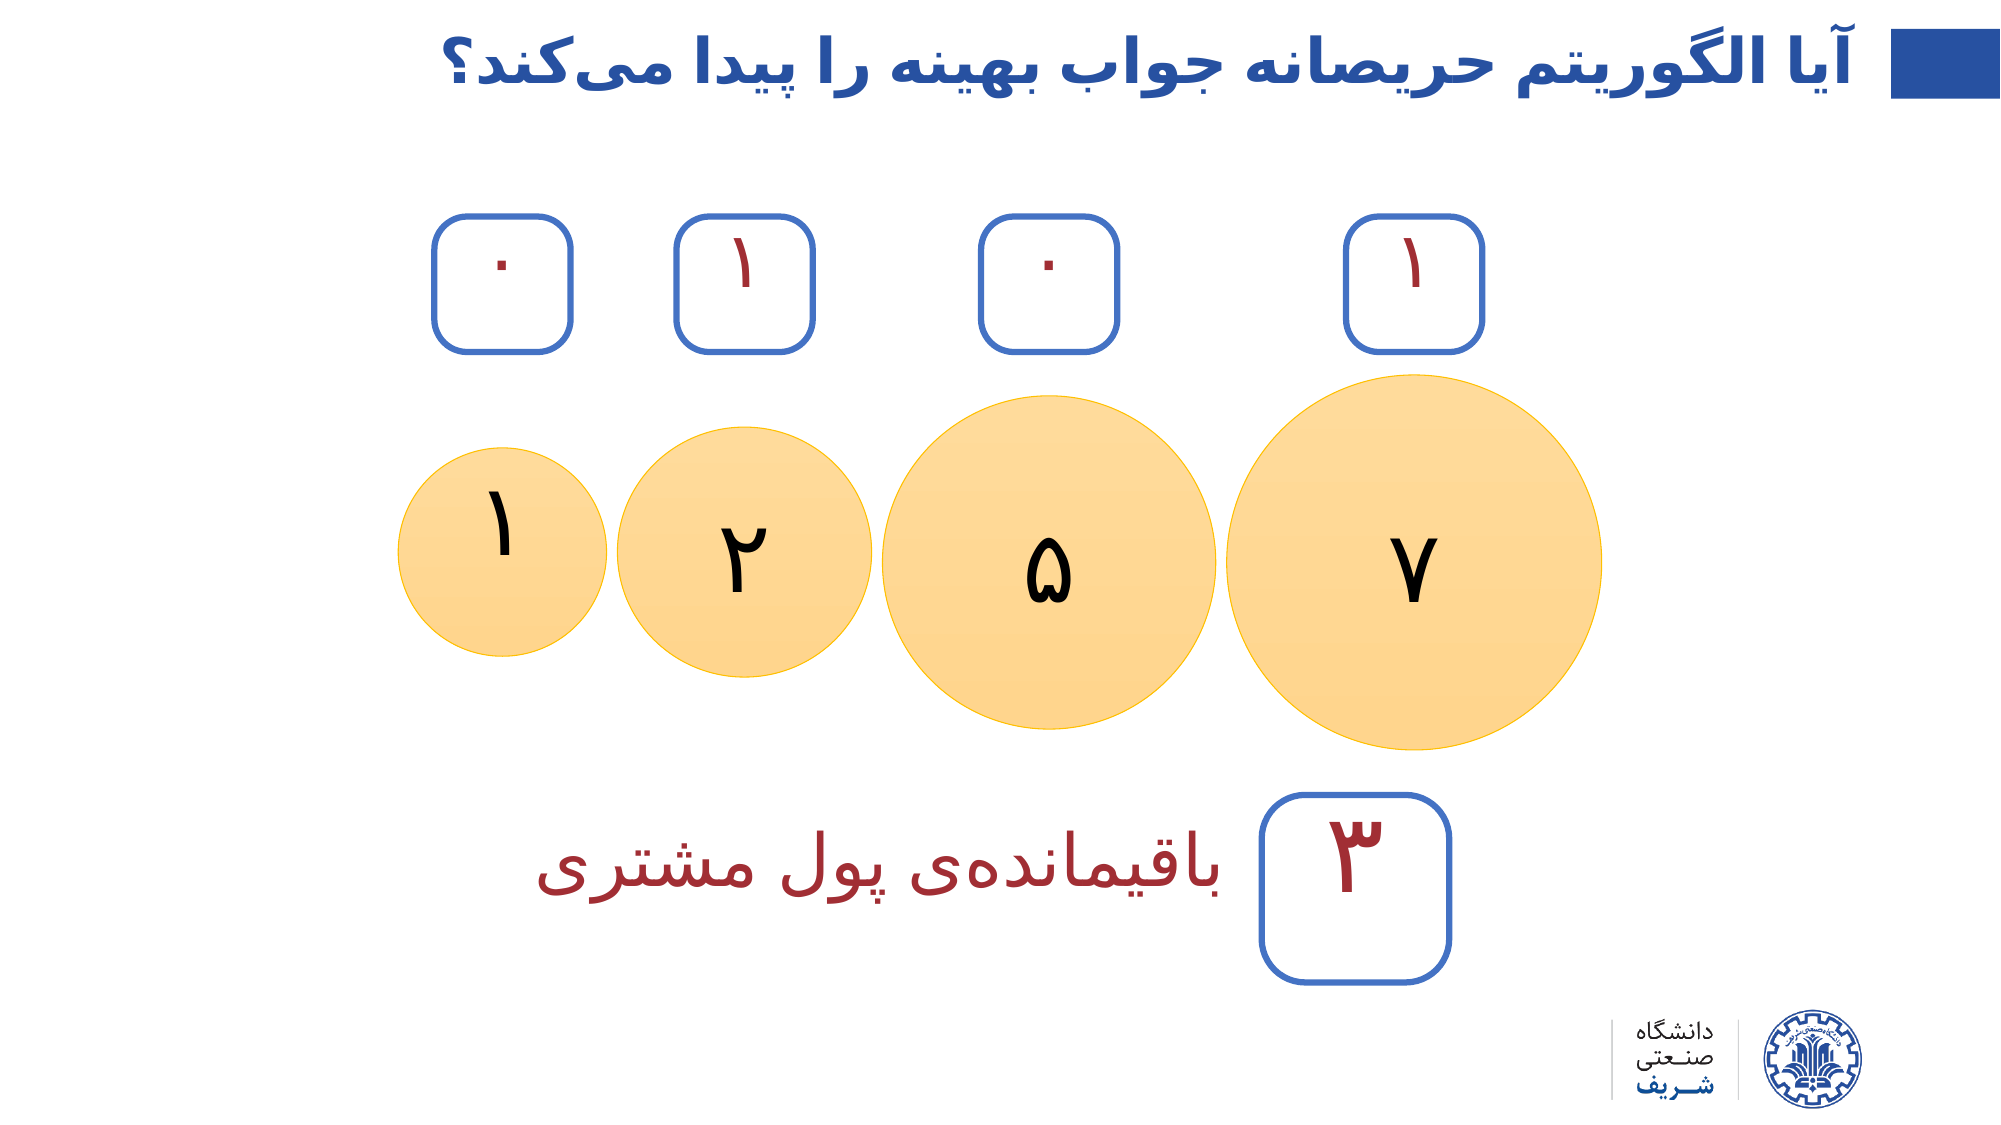

آیا الگوریتم حریصانه جواب بهینه را پیدا می‌کند؟
۰
۱
۰
۱
۷
۵
۲
۱
۳
باقیمانده‌ی پول مشتری